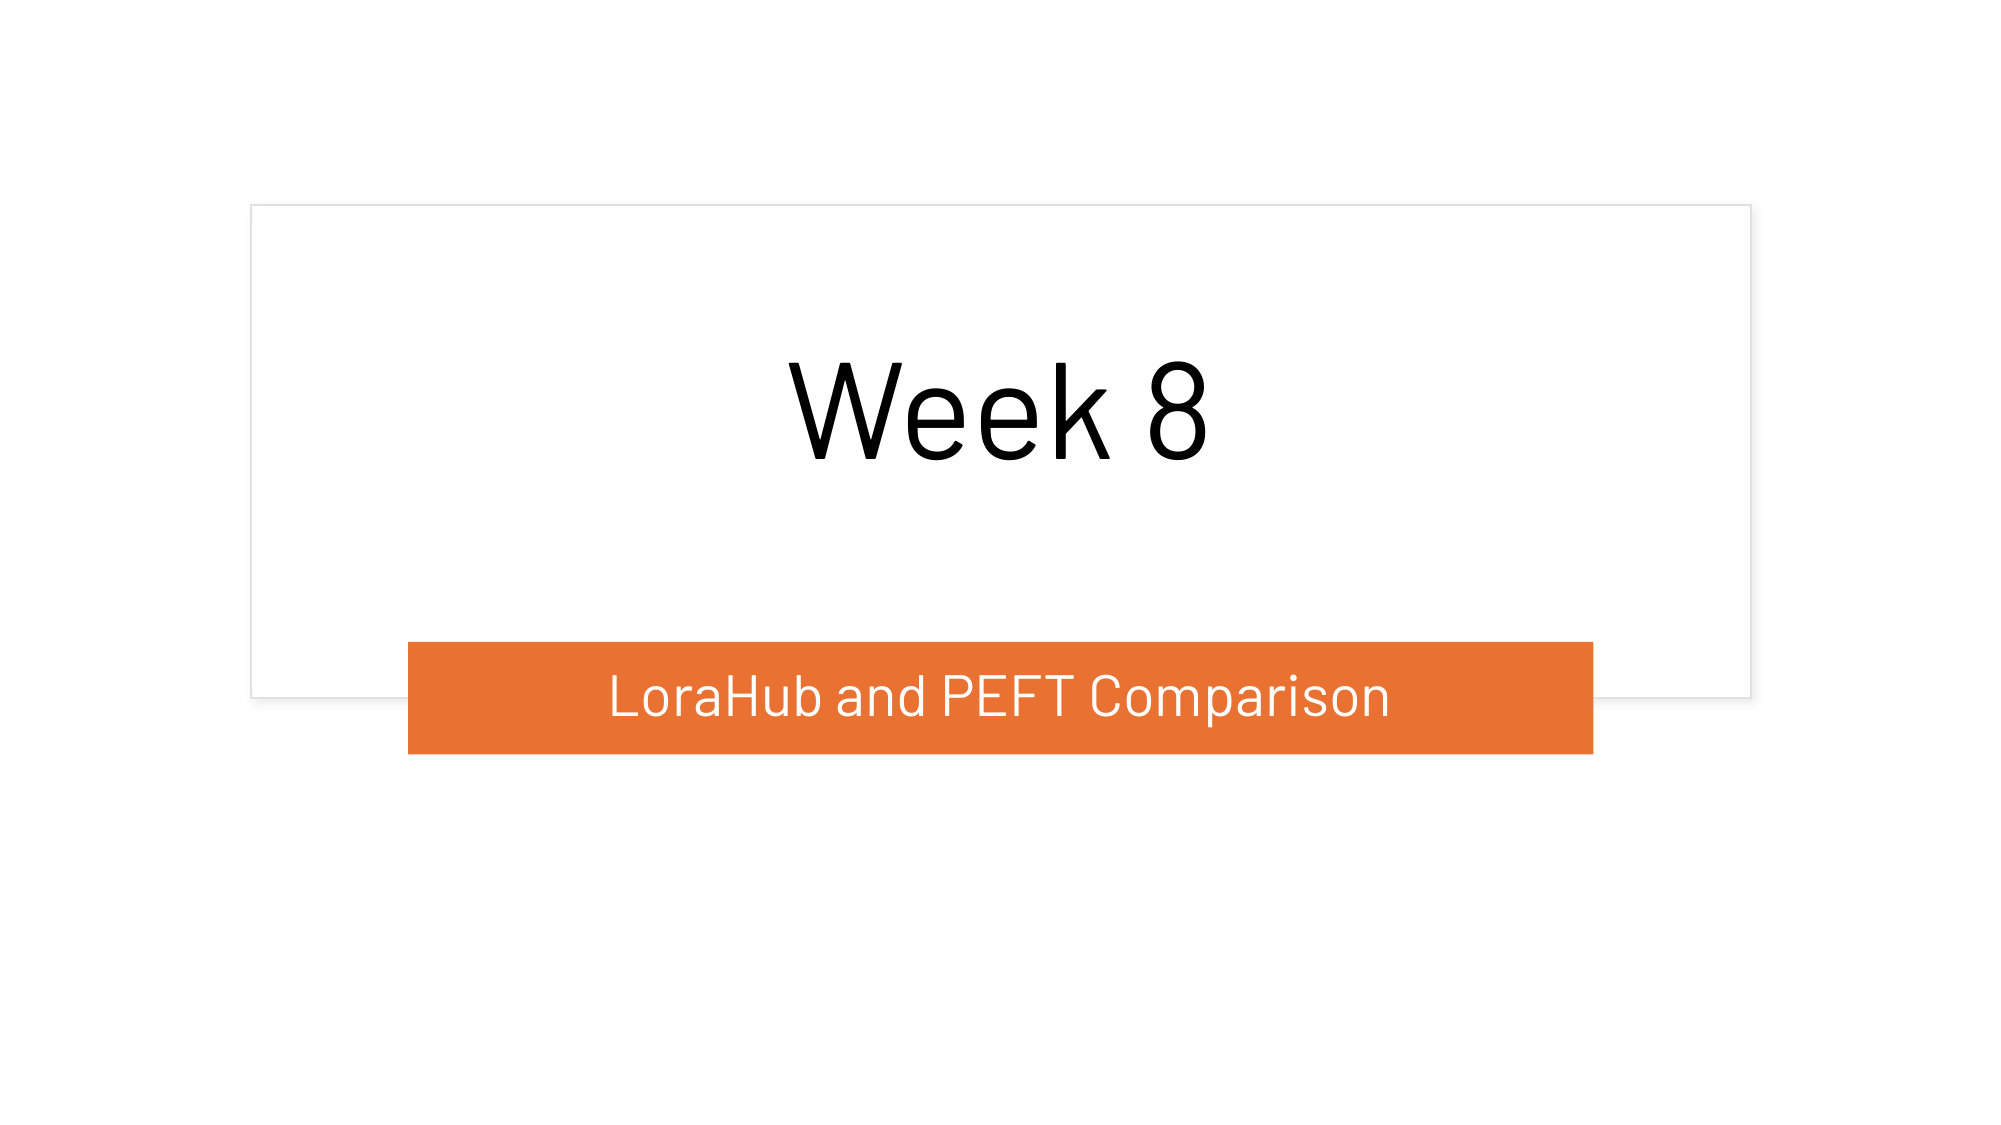

# Week 8

LoraHub and PEFT Comparison